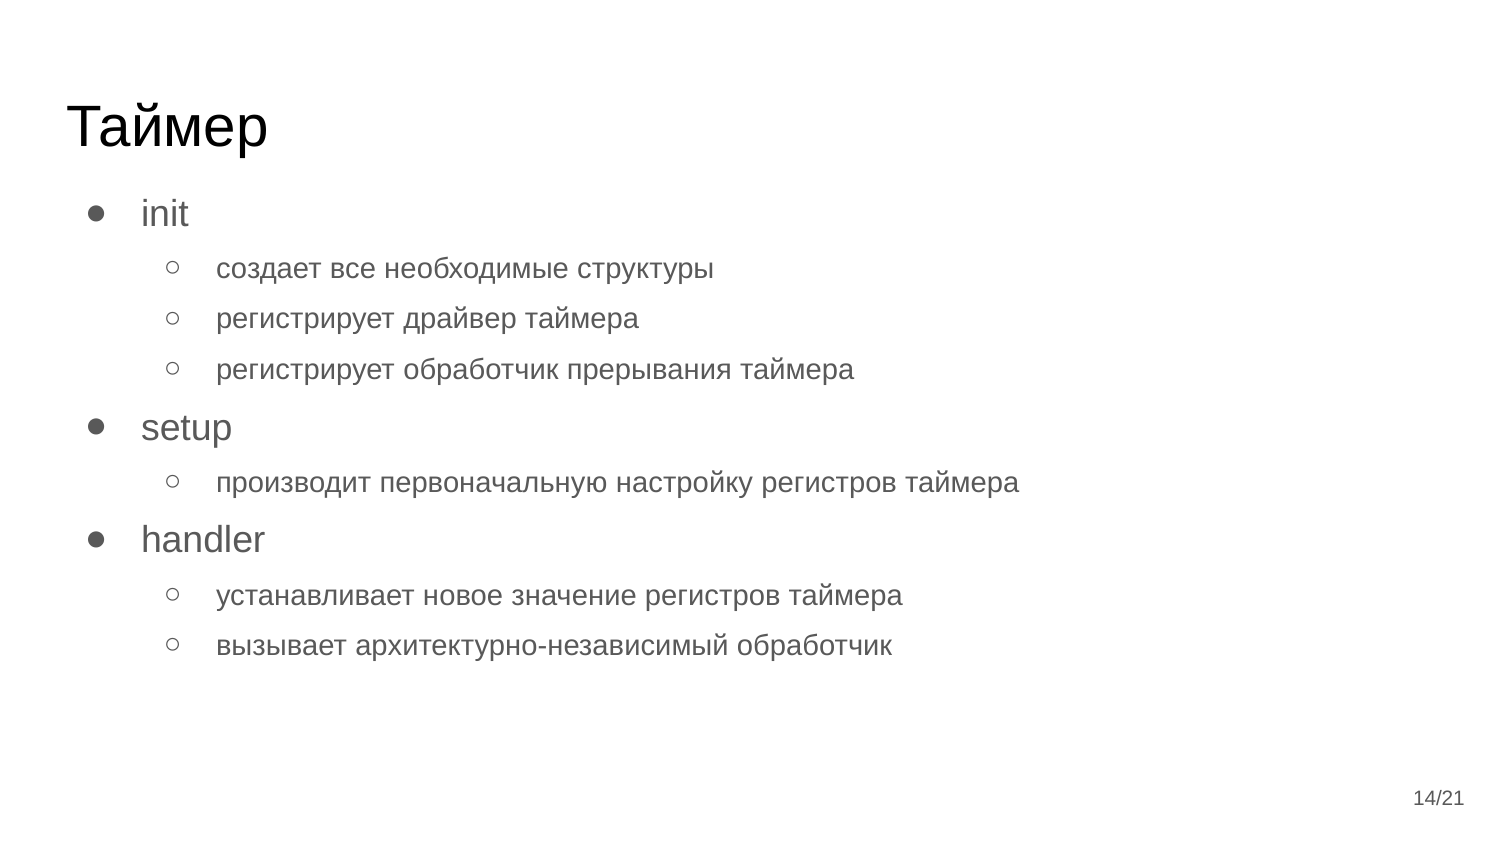

# Таймер
init
создает все необходимые структуры
регистрирует драйвер таймера
регистрирует обработчик прерывания таймера
setup
производит первоначальную настройку регистров таймера
handler
устанавливает новое значение регистров таймера
вызывает архитектурно-независимый обработчик
14/21